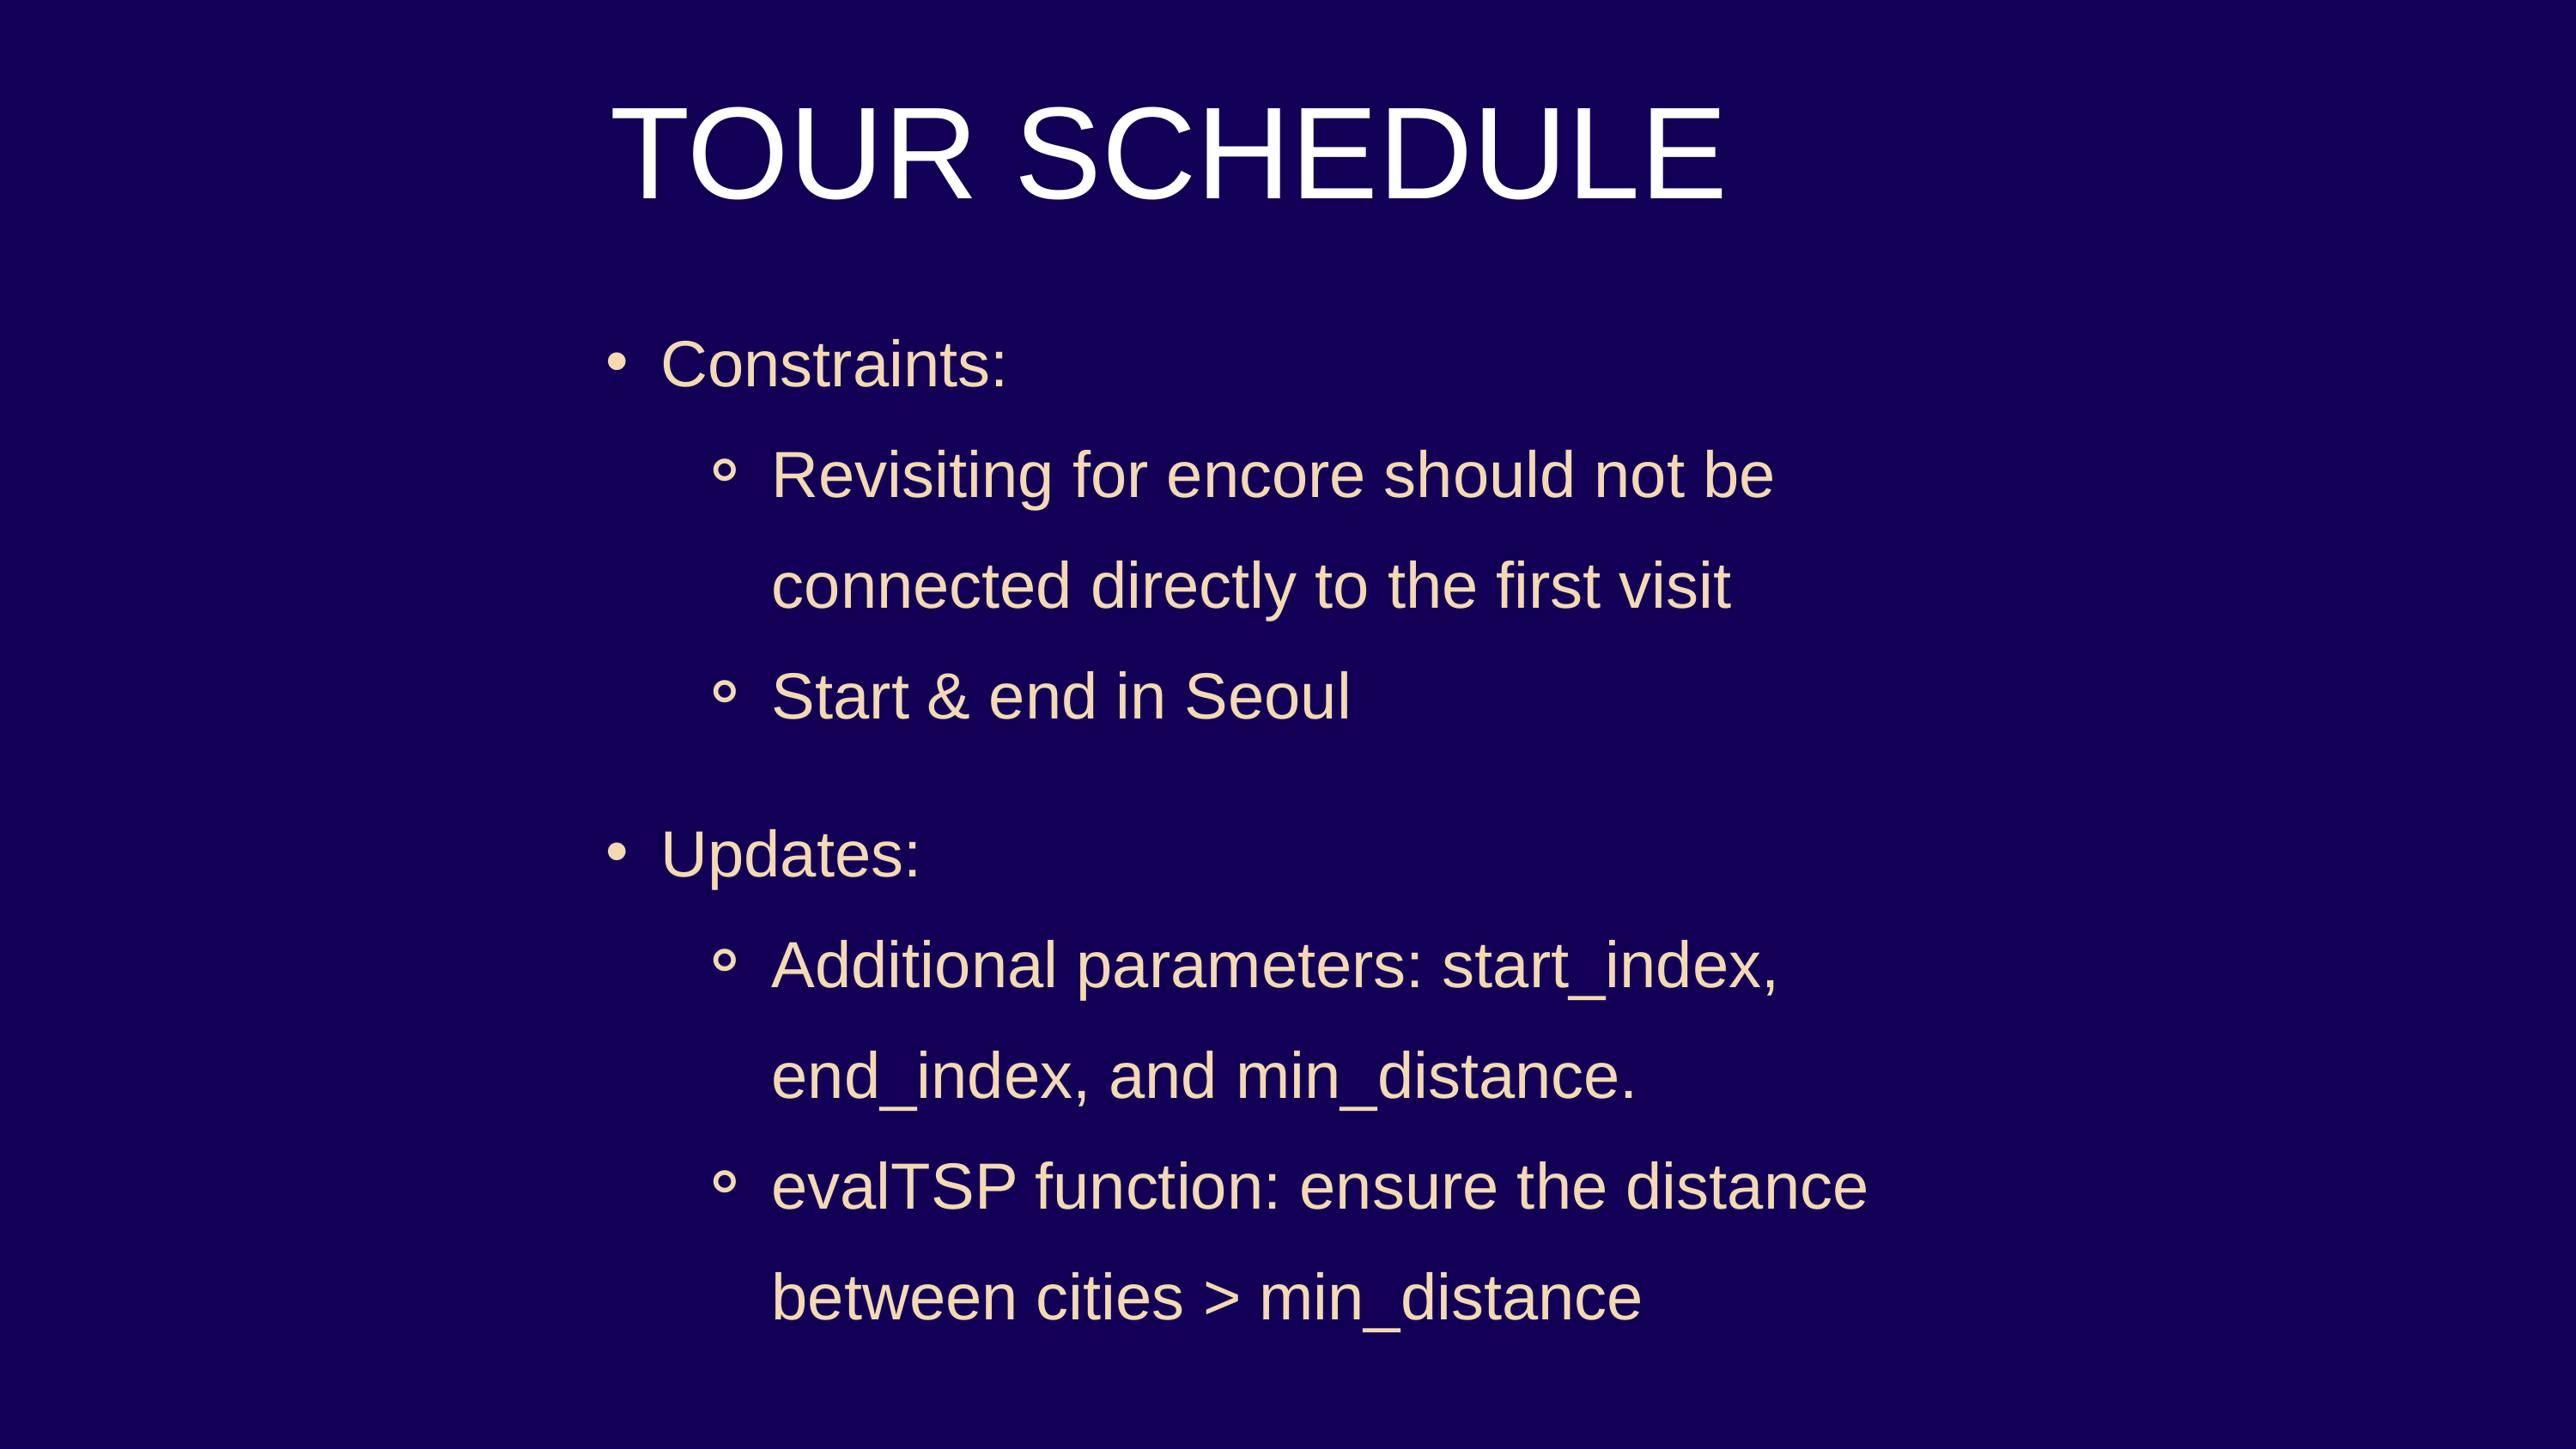

TOUR SCHEDULE
Constraints:
Revisiting for encore should not be connected directly to the first visit
Start & end in Seoul
Updates:
Additional parameters: start_index, end_index, and min_distance.
evalTSP function: ensure the distance between cities > min_distance